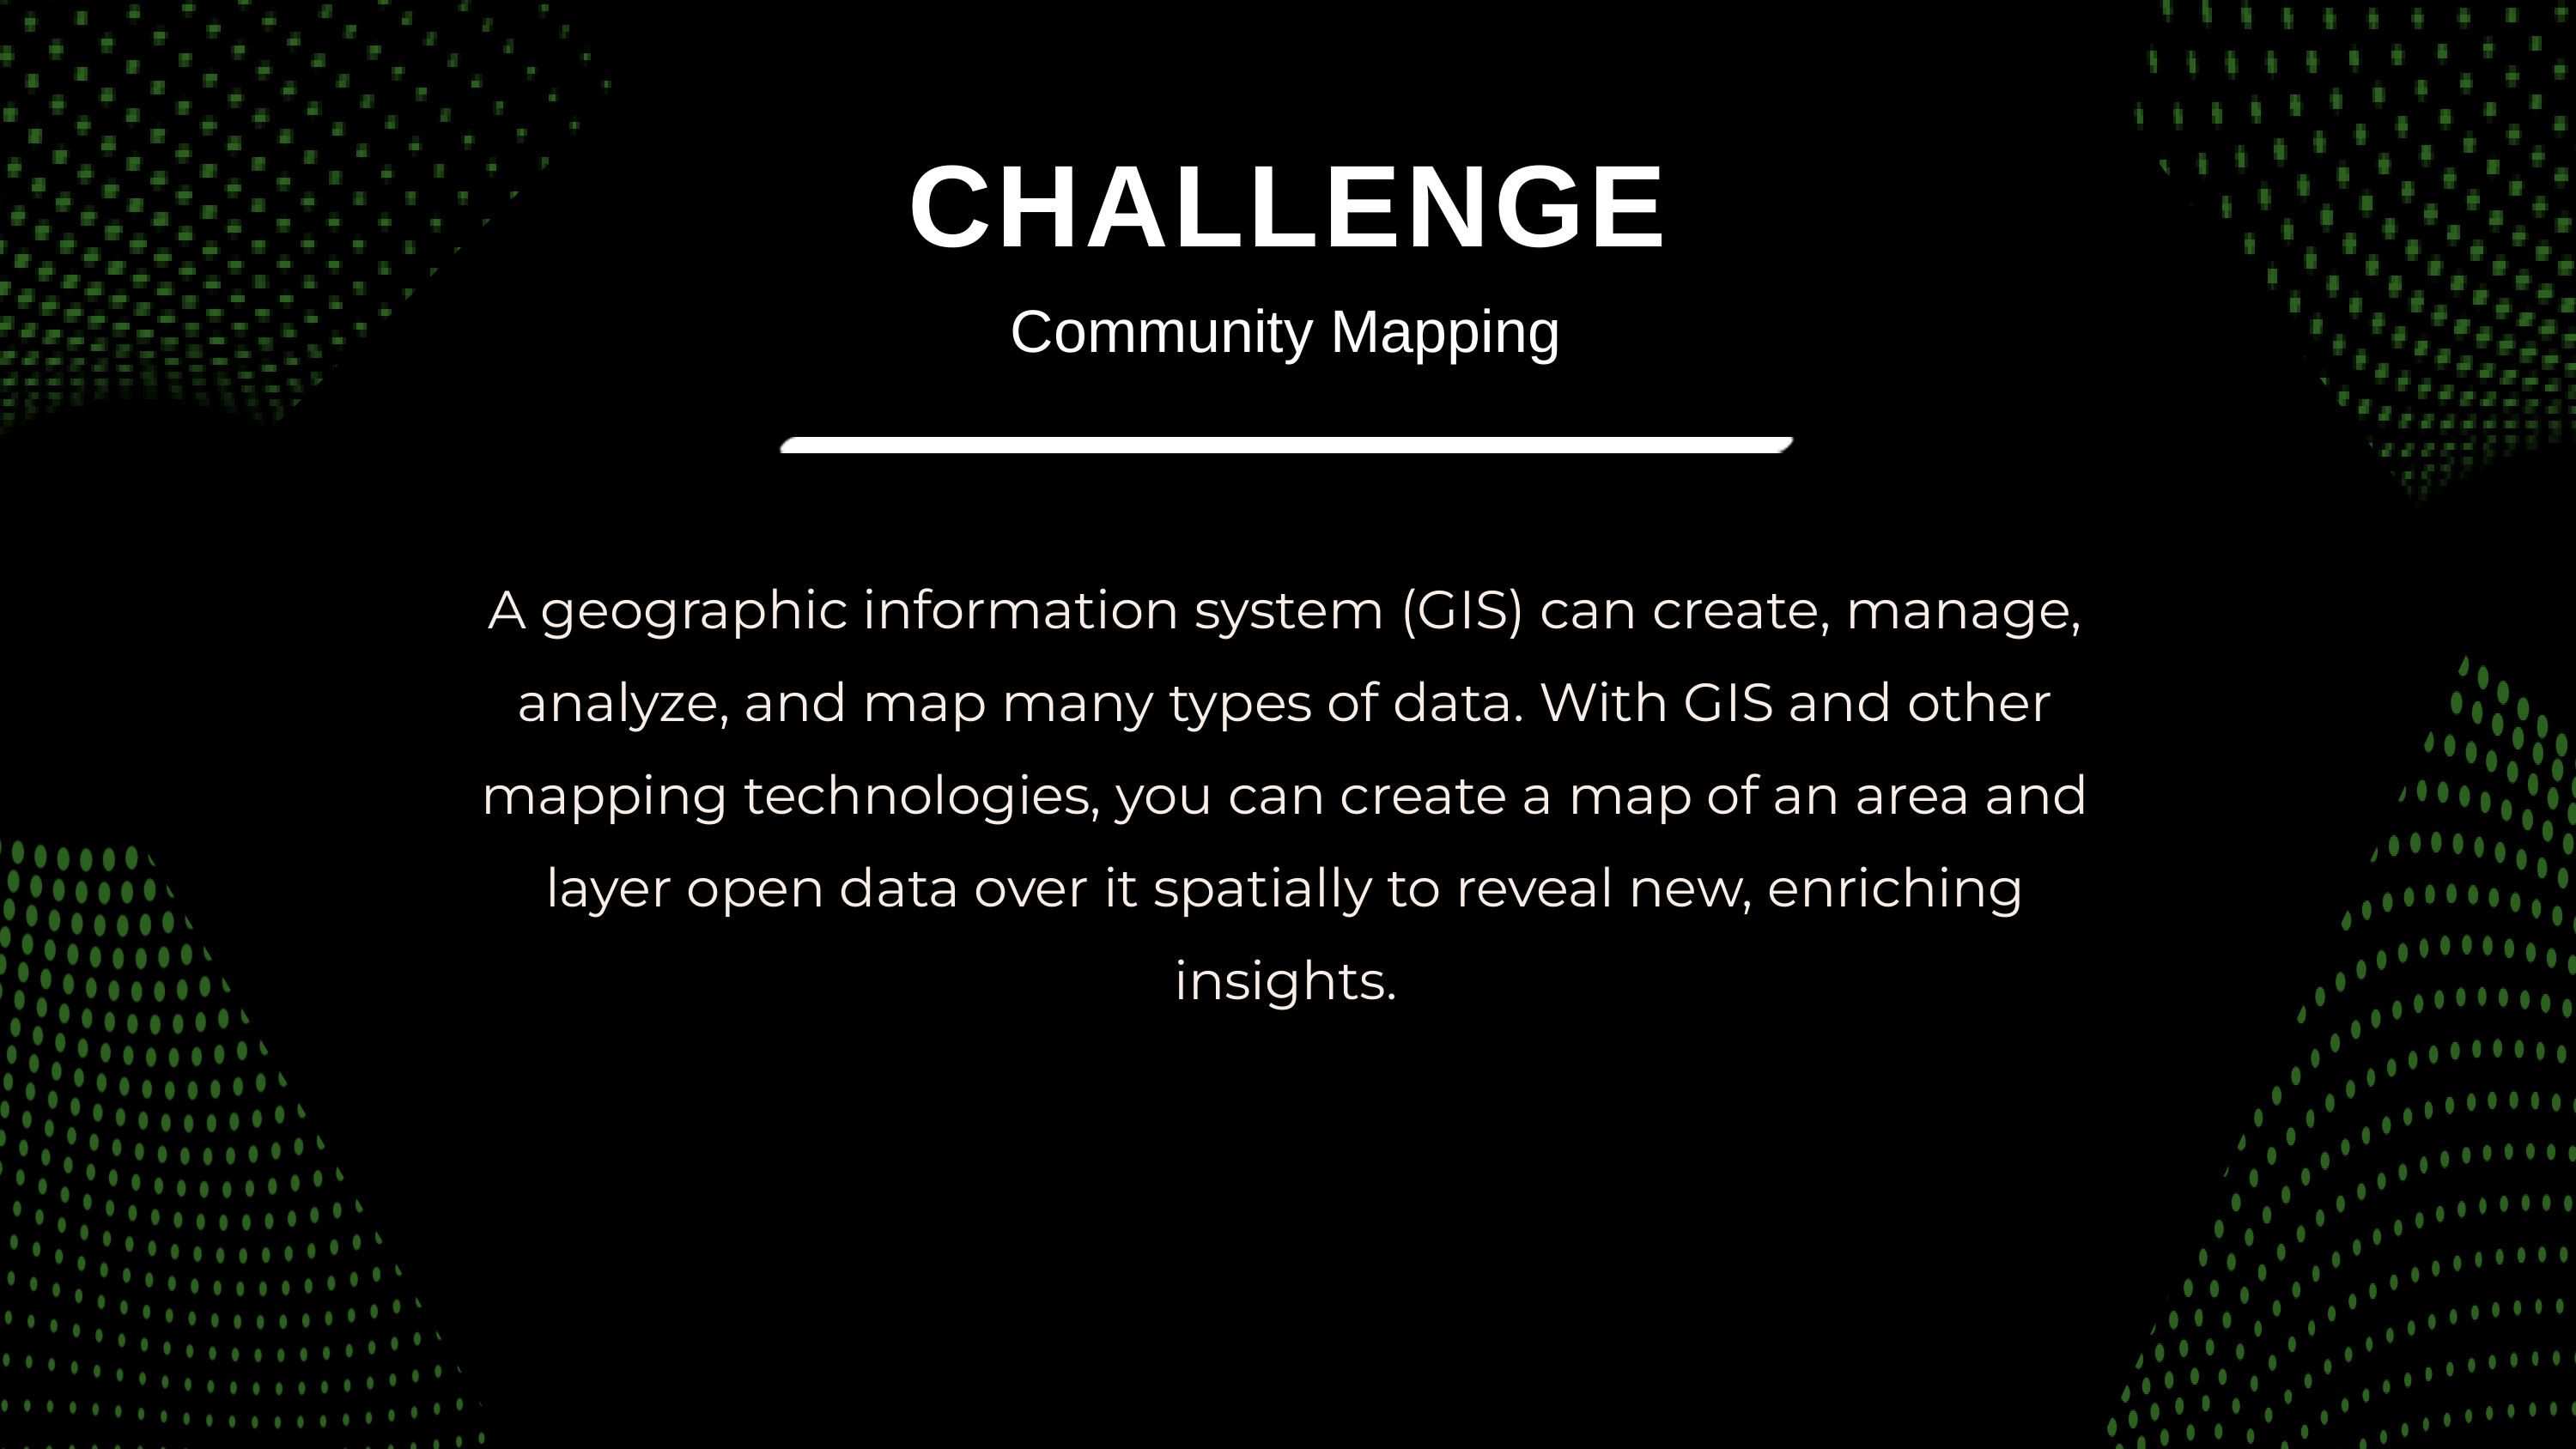

CHALLENGE
Community Mapping

A geographic information system (GIS) can create, manage, analyze, and map many types of data. With GIS and other mapping technologies, you can create a map of an area and layer open data over it spatially to reveal new, enriching insights.